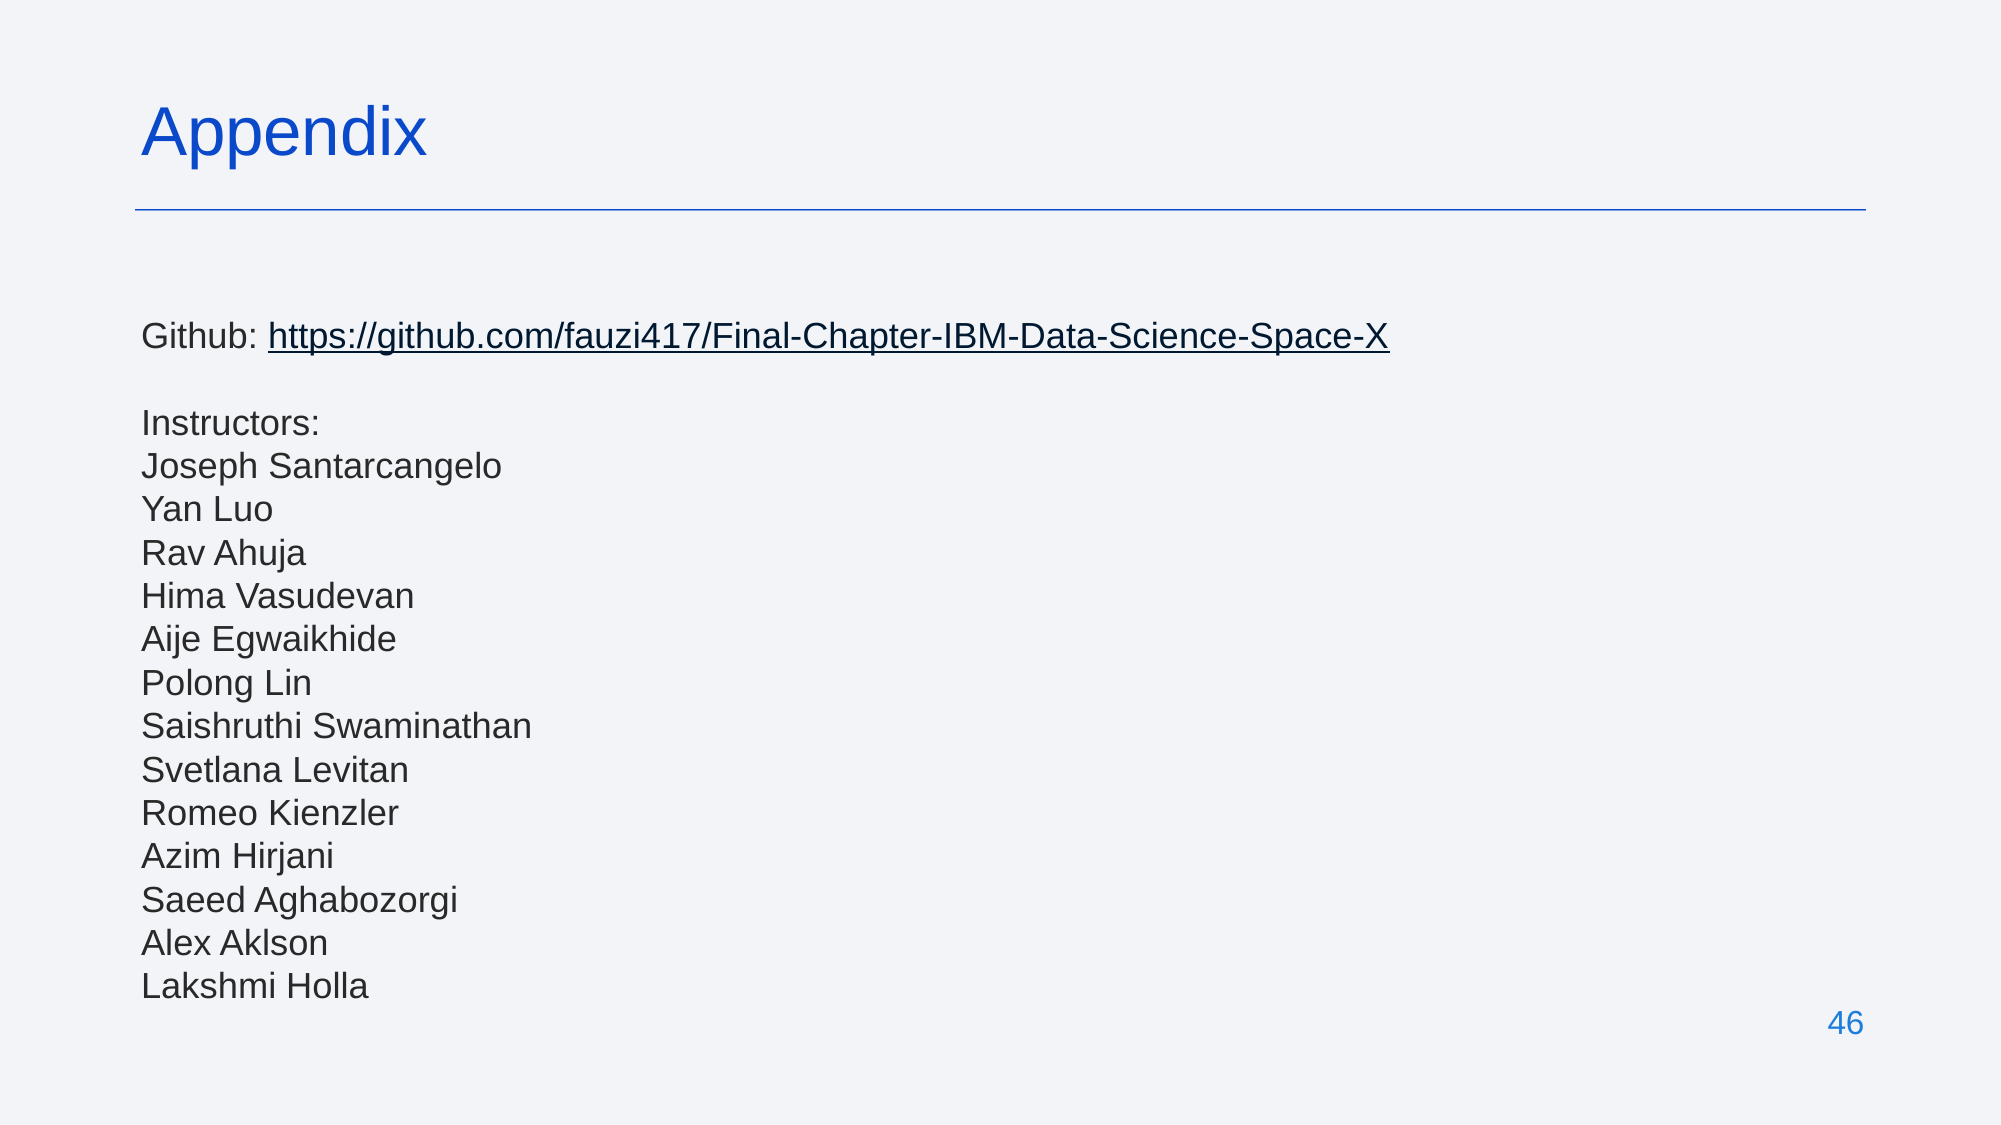

Appendix
Github: https://github.com/fauzi417/Final-Chapter-IBM-Data-Science-Space-X

Instructors:
Joseph Santarcangelo
Yan Luo
Rav Ahuja
Hima Vasudevan
Aije Egwaikhide
Polong Lin
Saishruthi Swaminathan
Svetlana Levitan
Romeo Kienzler
Azim Hirjani
Saeed Aghabozorgi
Alex Aklson
Lakshmi Holla

46